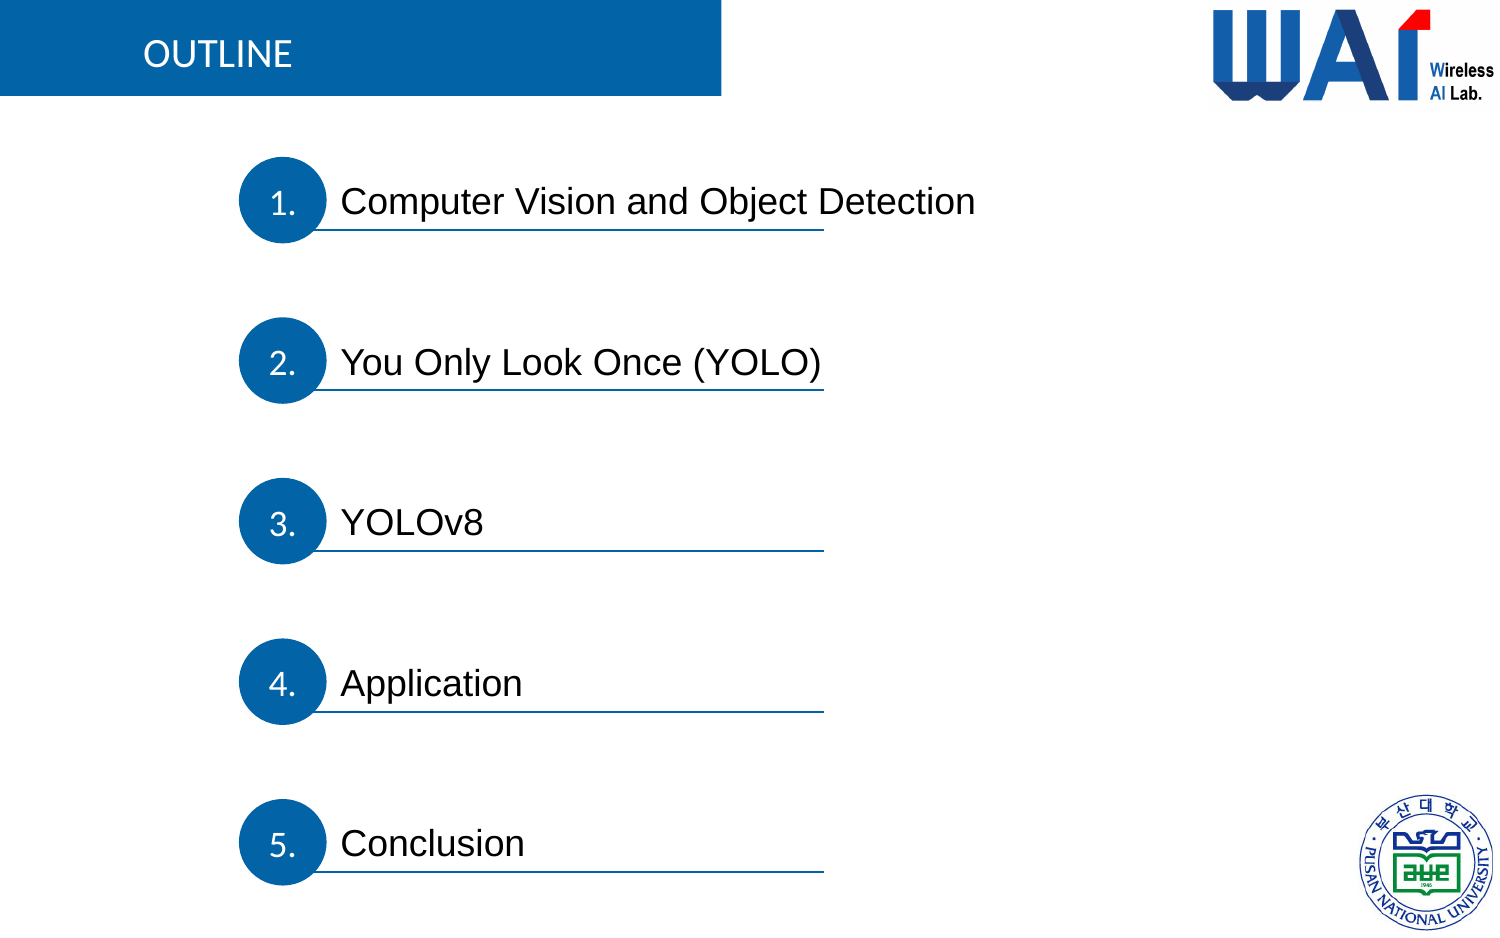

OUTLINE
1.
Computer Vision and Object Detection
2.
You Only Look Once (YOLO)
3.
YOLOv8
4.
Application
5.
Conclusion